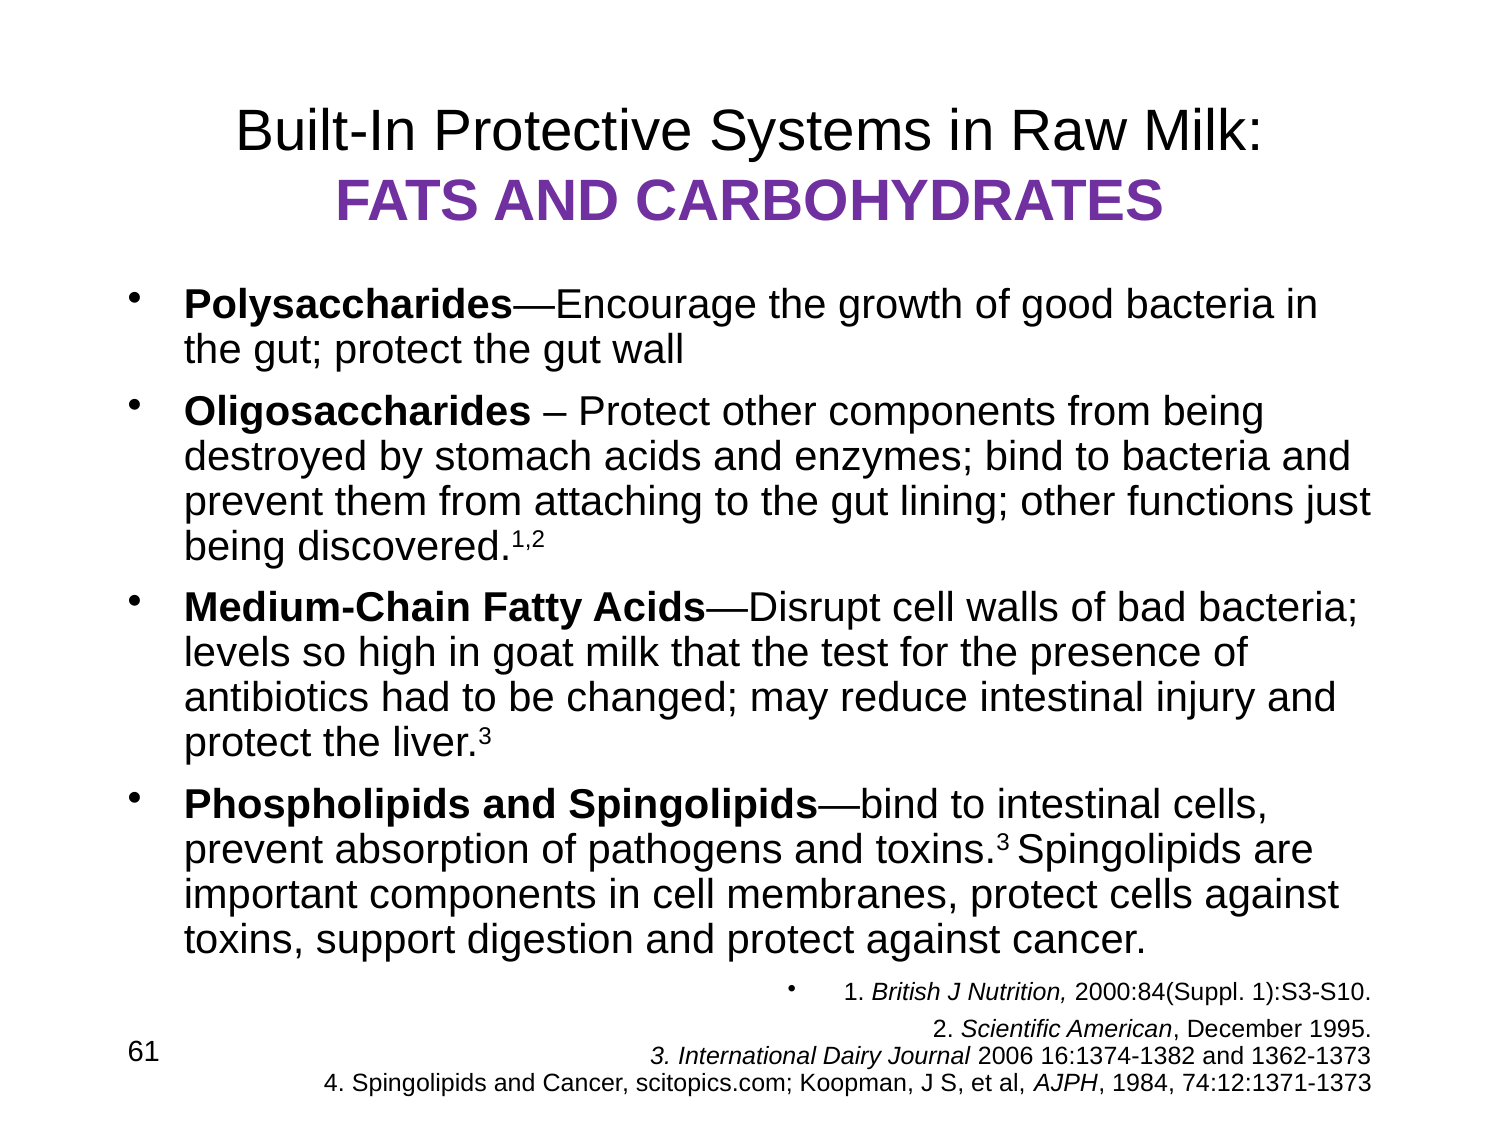

# Built-In Protective Systems in Raw Milk: FATS AND CARBOHYDRATES

Polysaccharides—Encourage the growth of good bacteria in the gut; protect the gut wall
Oligosaccharides – Protect other components from being destroyed by stomach acids and enzymes; bind to bacteria and prevent them from attaching to the gut lining; other functions just being discovered.1,2
Medium-Chain Fatty Acids—Disrupt cell walls of bad bacteria; levels so high in goat milk that the test for the presence of antibiotics had to be changed; may reduce intestinal injury and protect the liver.3
Phospholipids and Spingolipids—bind to intestinal cells, prevent absorption of pathogens and toxins.3 Spingolipids are important components in cell membranes, protect cells against toxins, support digestion and protect against cancer.
1. British J Nutrition, 2000:84(Suppl. 1):S3-S10.
2. Scientific American, December 1995.
3. International Dairy Journal 2006 16:1374-1382 and 1362-1373
4. Spingolipids and Cancer, scitopics.com; Koopman, J S, et al, AJPH, 1984, 74:12:1371-1373

61